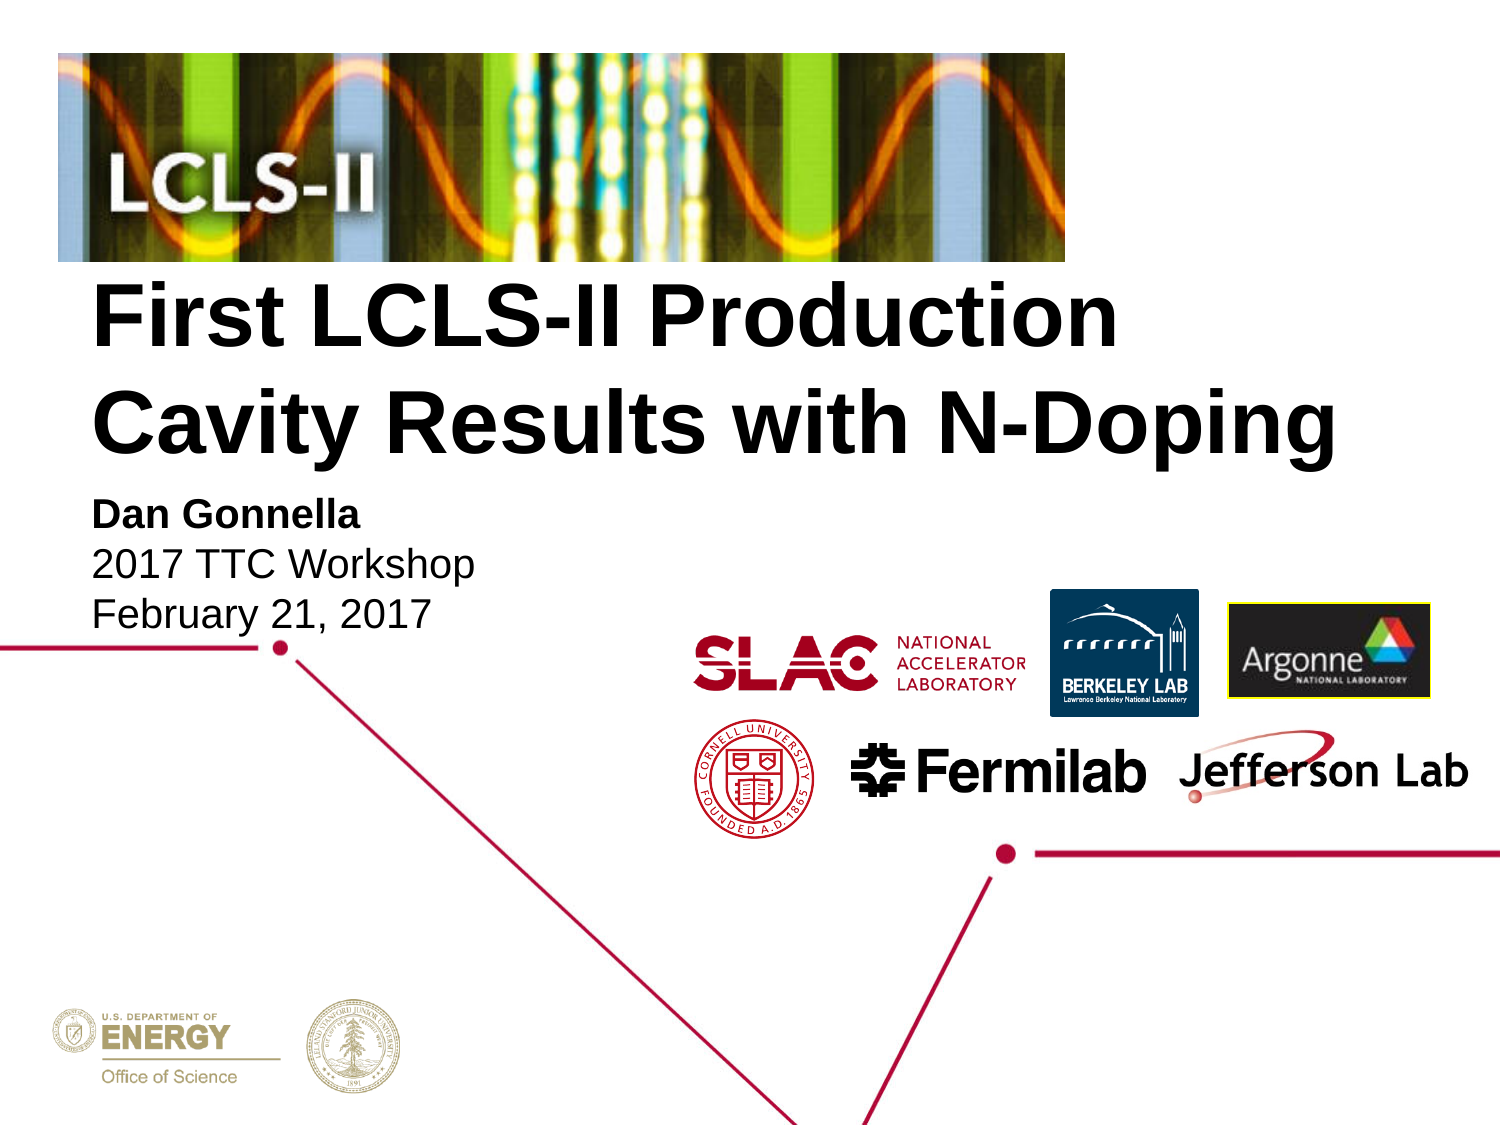

# First LCLS-II Production Cavity Results with N-Doping
Dan Gonnella
2017 TTC Workshop
February 21, 2017